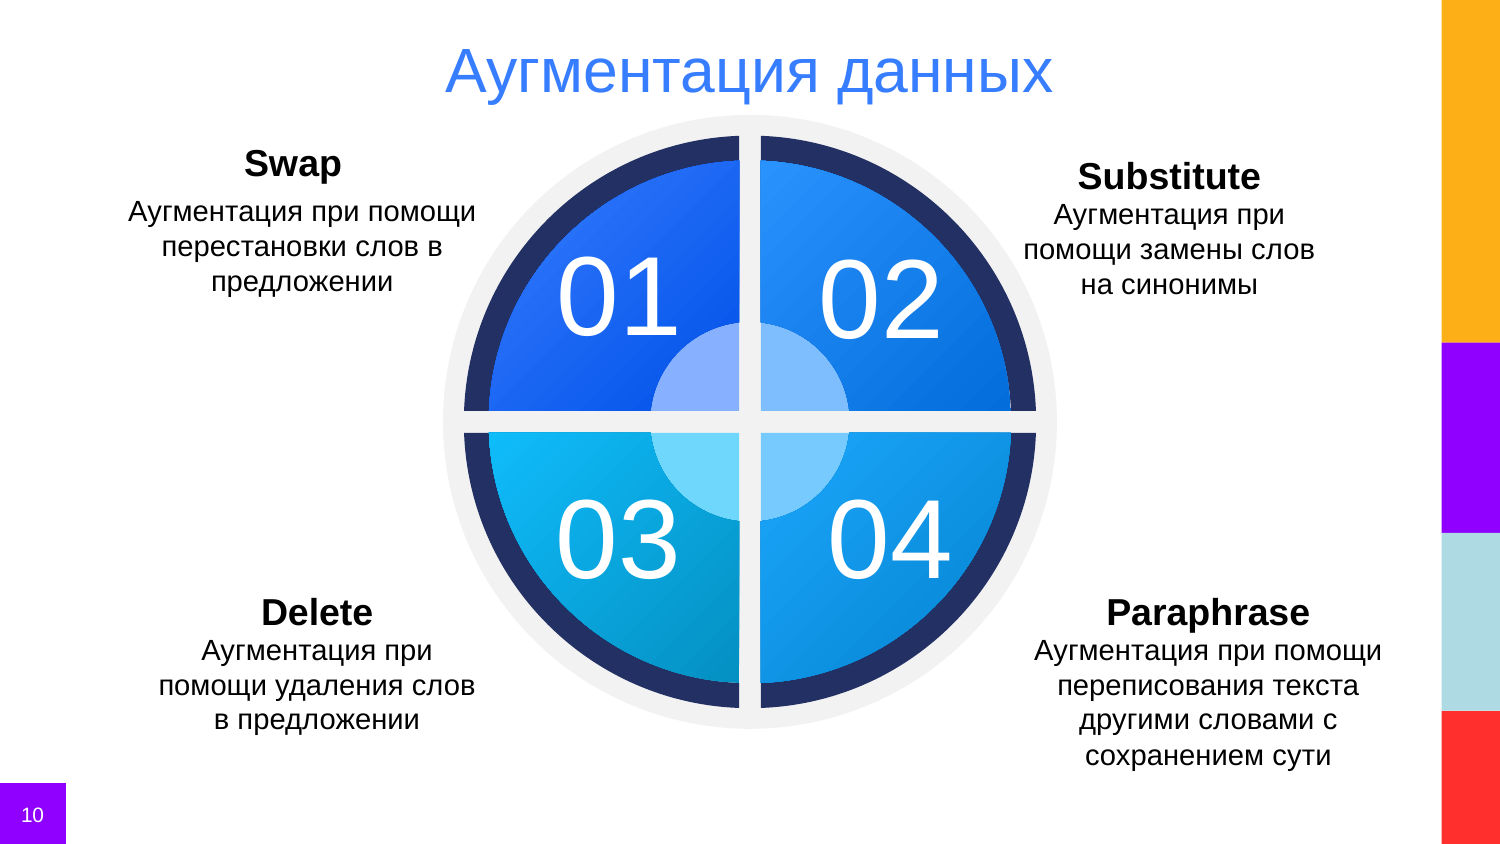

Аугментация данных

Swap
Аугментация при помощи перестановки слов в предложении

Substitute
Аугментация при помощи замены слов на синонимы

01

02

03

04

Delete
Аугментация при помощи удаления слов в предложении
Paraphrase
Аугментация при помощи переписования текста другими словами с сохранением сути

10